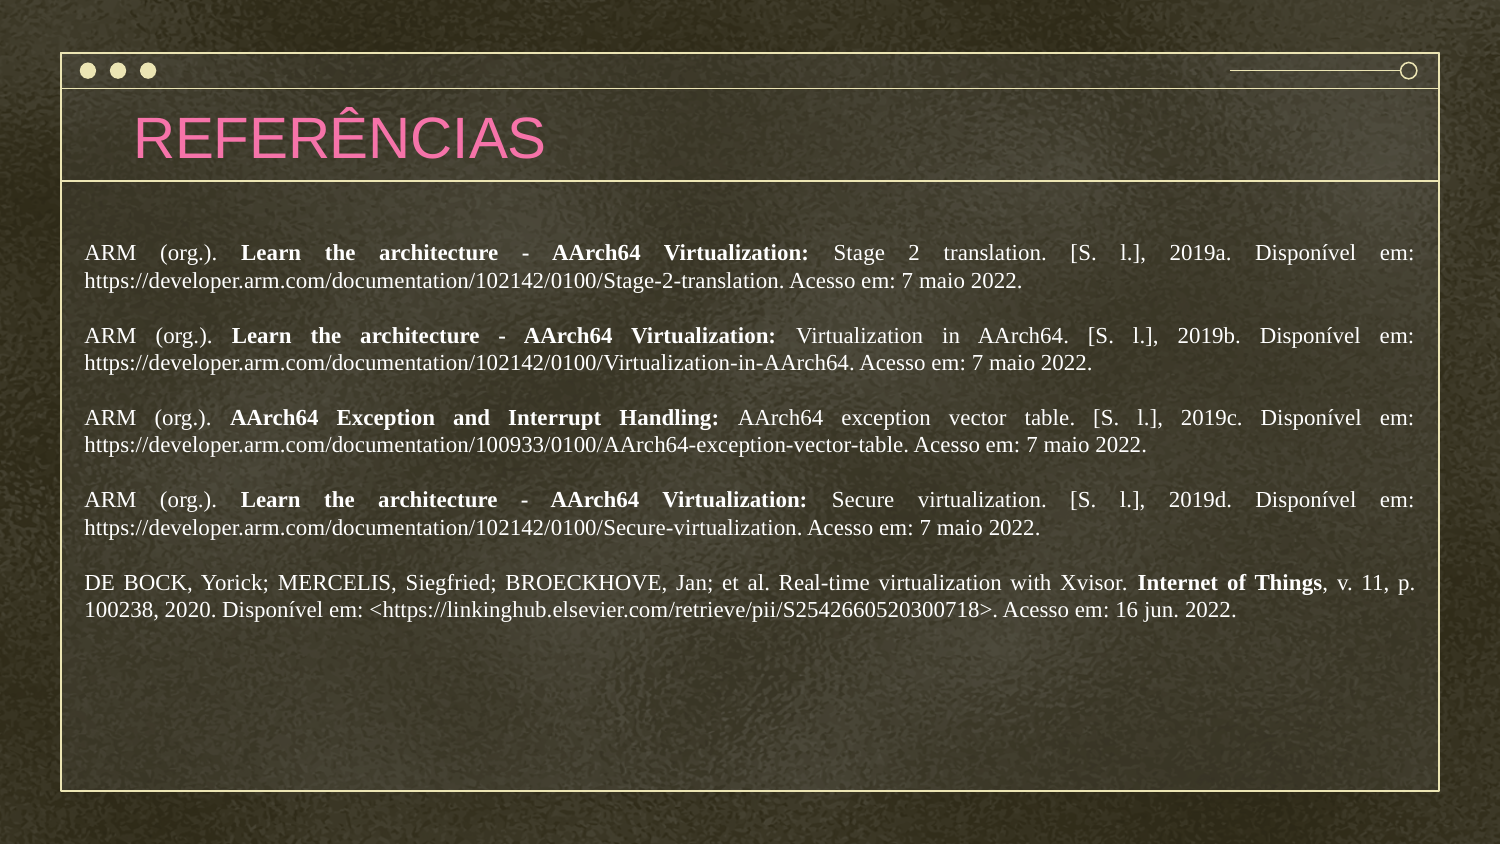

# REFERÊNCIAS
ARM (org.). Learn the architecture - AArch64 Virtualization: Stage 2 translation. [S. l.], 2019a. Disponível em: https://developer.arm.com/documentation/102142/0100/Stage-2-translation. Acesso em: 7 maio 2022.

ARM (org.). Learn the architecture - AArch64 Virtualization: Virtualization in AArch64. [S. l.], 2019b. Disponível em: https://developer.arm.com/documentation/102142/0100/Virtualization-in-AArch64. Acesso em: 7 maio 2022.

ARM (org.). AArch64 Exception and Interrupt Handling: AArch64 exception vector table. [S. l.], 2019c. Disponível em: https://developer.arm.com/documentation/100933/0100/AArch64-exception-vector-table. Acesso em: 7 maio 2022.

ARM (org.). Learn the architecture - AArch64 Virtualization: Secure virtualization. [S. l.], 2019d. Disponível em: https://developer.arm.com/documentation/102142/0100/Secure-virtualization. Acesso em: 7 maio 2022.

DE BOCK, Yorick; MERCELIS, Siegfried; BROECKHOVE, Jan; et al. Real-time virtualization with Xvisor. Internet of Things, v. 11, p. 100238, 2020. Disponível em: <https://linkinghub.elsevier.com/retrieve/pii/S2542660520300718>. Acesso em: 16 jun. 2022.